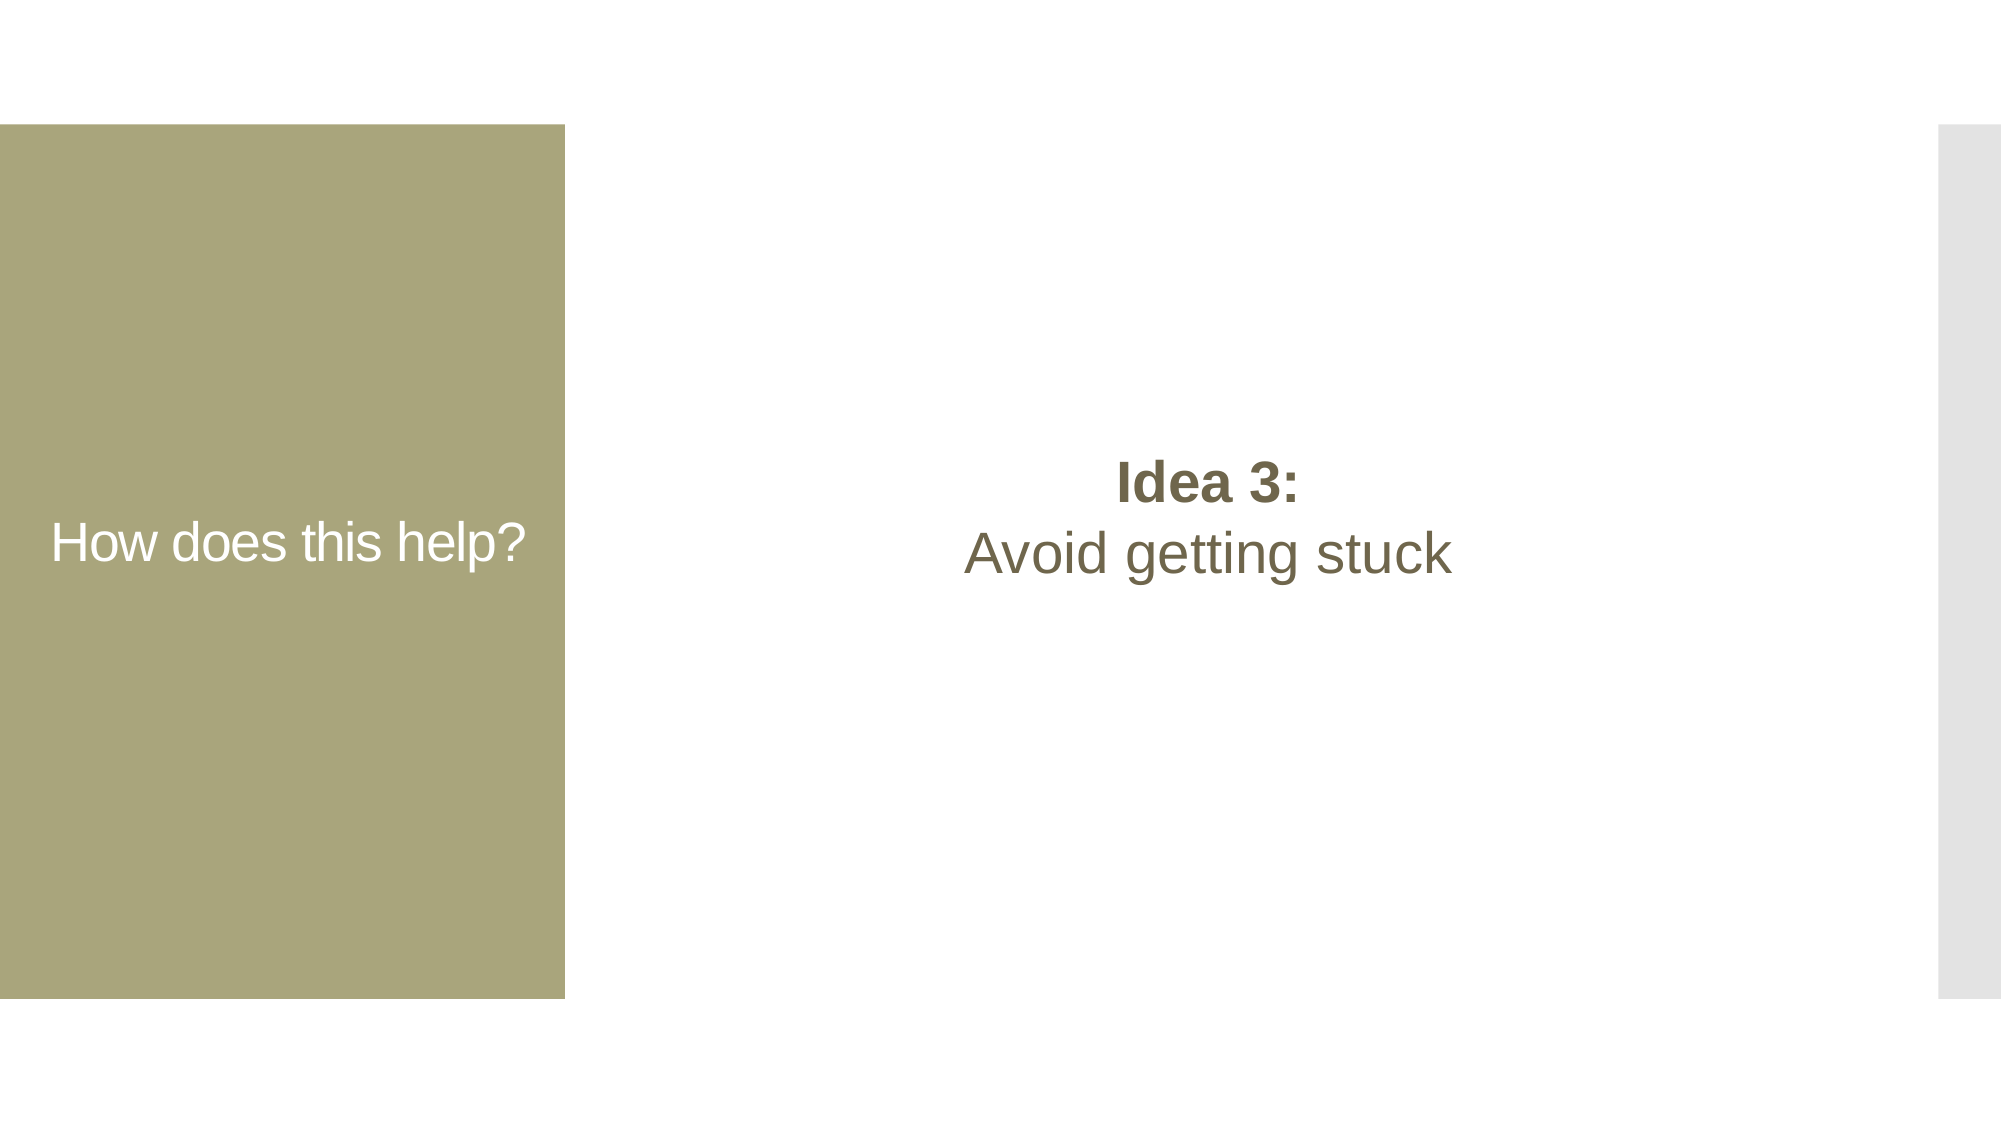

Idea 3:
Avoid getting stuck
# How does this help?